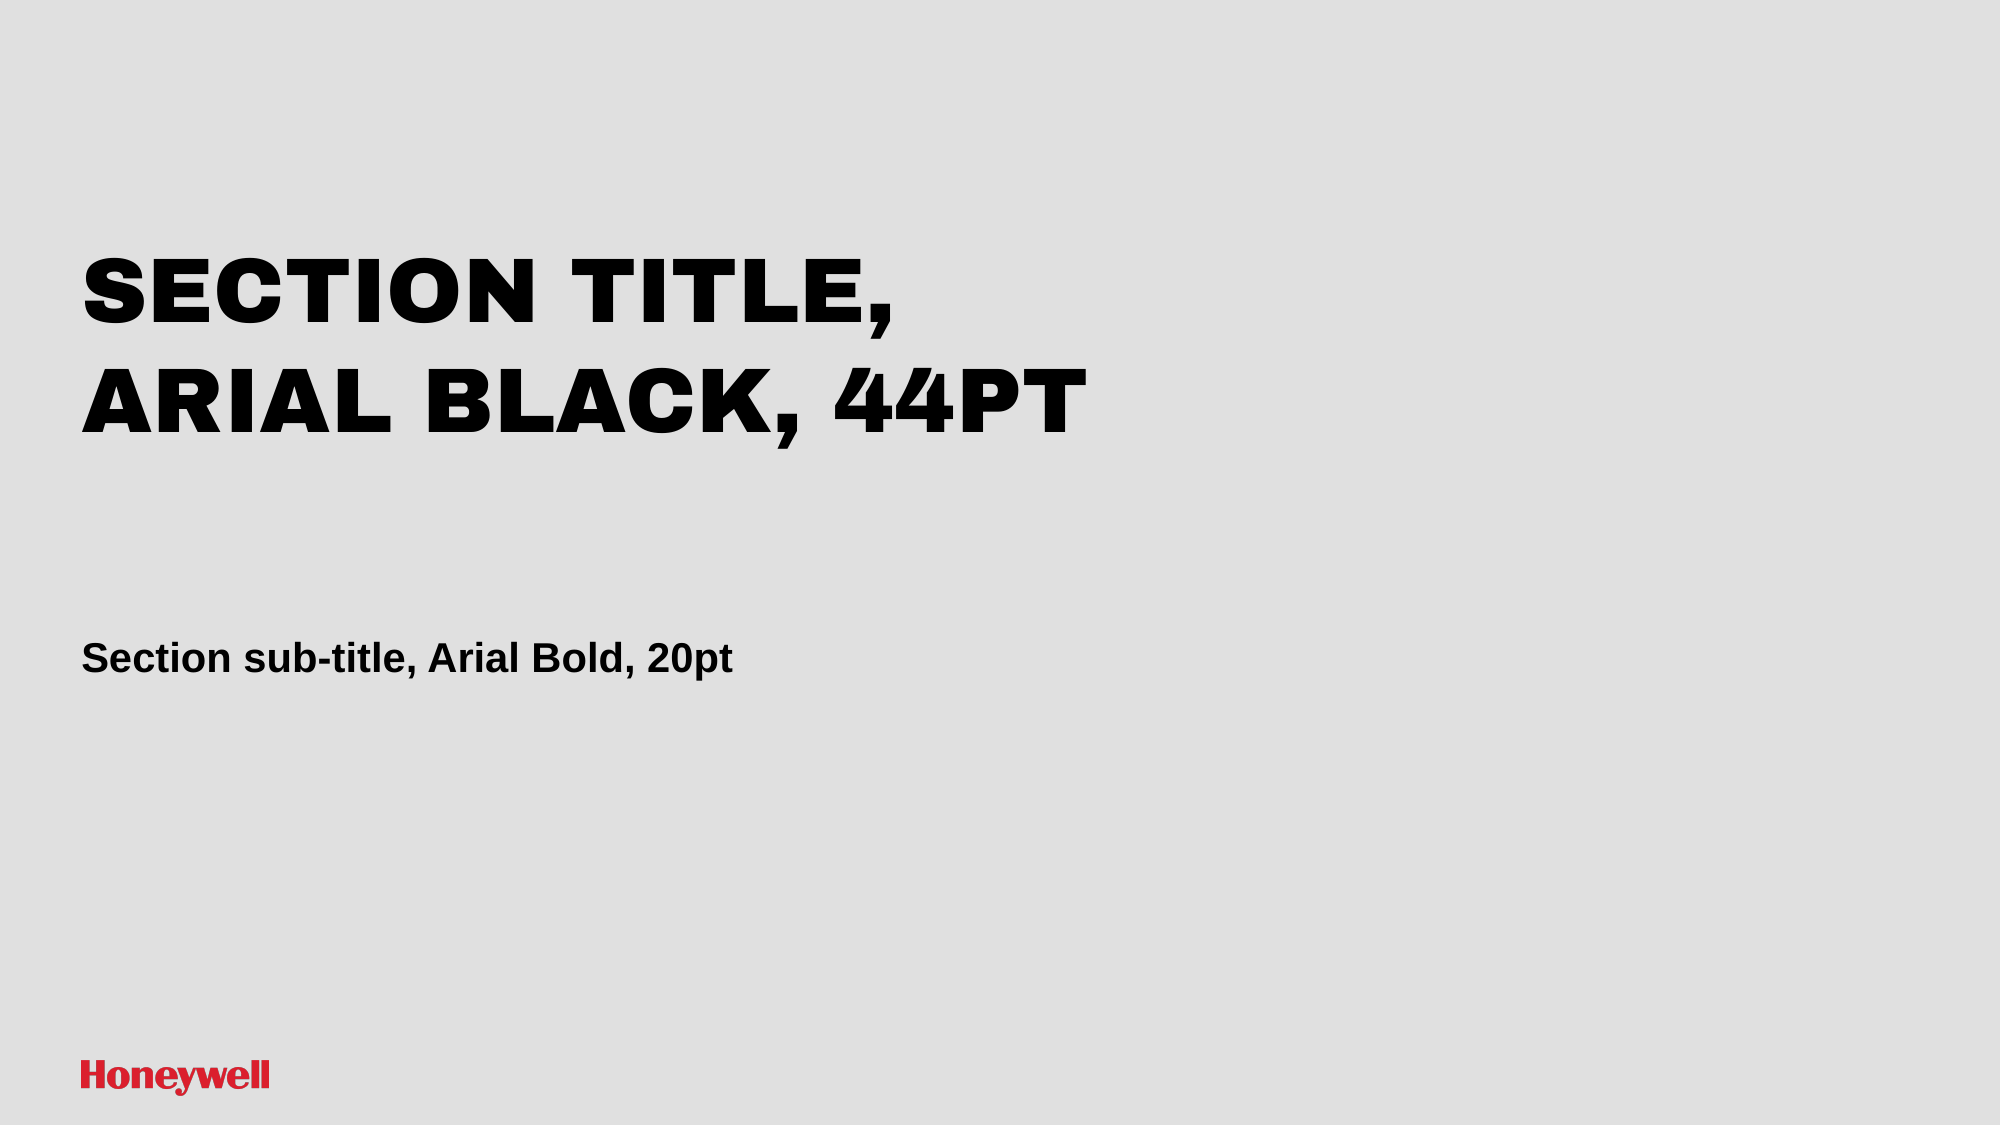

# Section title, Arial BLACK, 44pt
Section sub-title, Arial Bold, 20pt